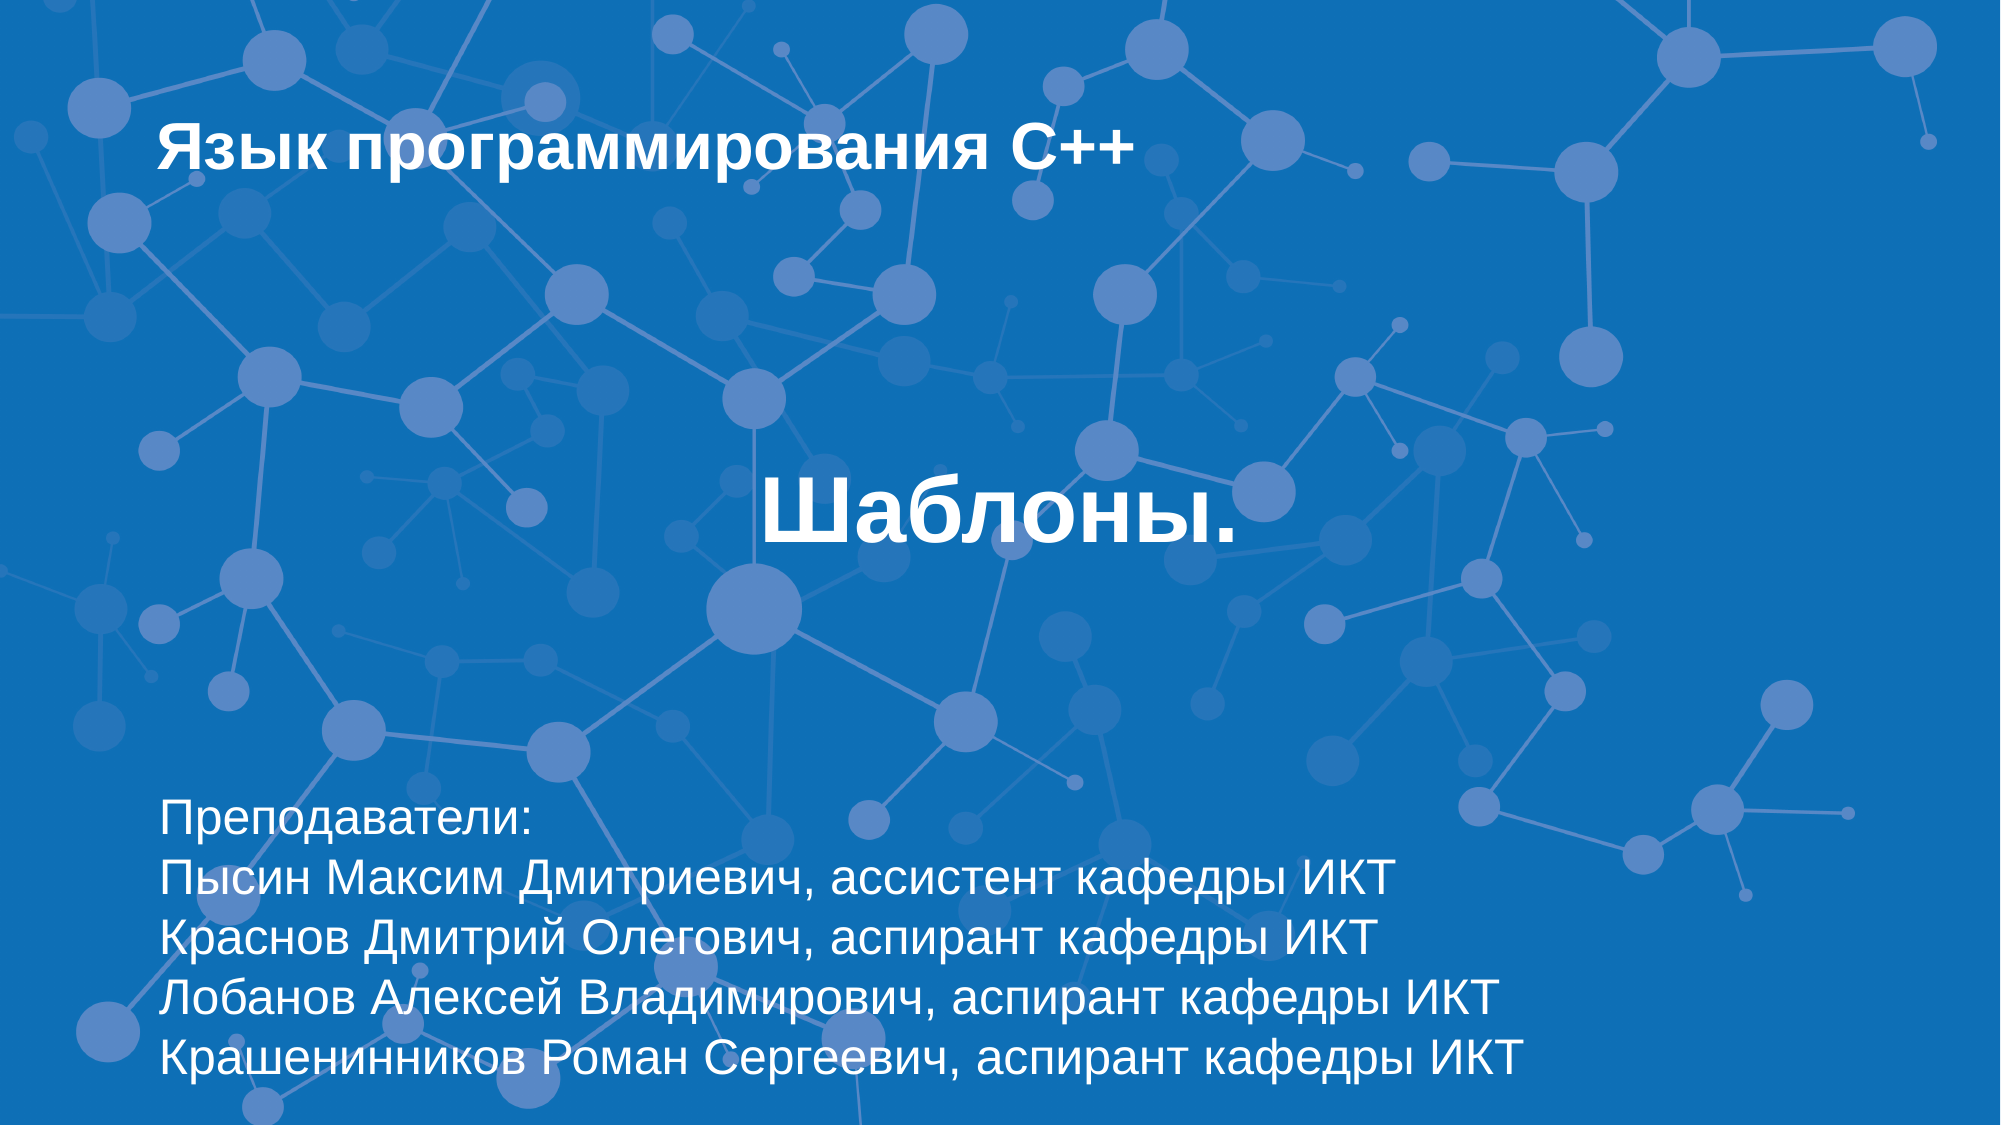

Язык программирования С++
Шаблоны.
Преподаватели:
Пысин Максим Дмитриевич, ассистент кафедры ИКТ
Краснов Дмитрий Олегович, аспирант кафедры ИКТ
Лобанов Алексей Владимирович, аспирант кафедры ИКТ
Крашенинников Роман Сергеевич, аспирант кафедры ИКТ